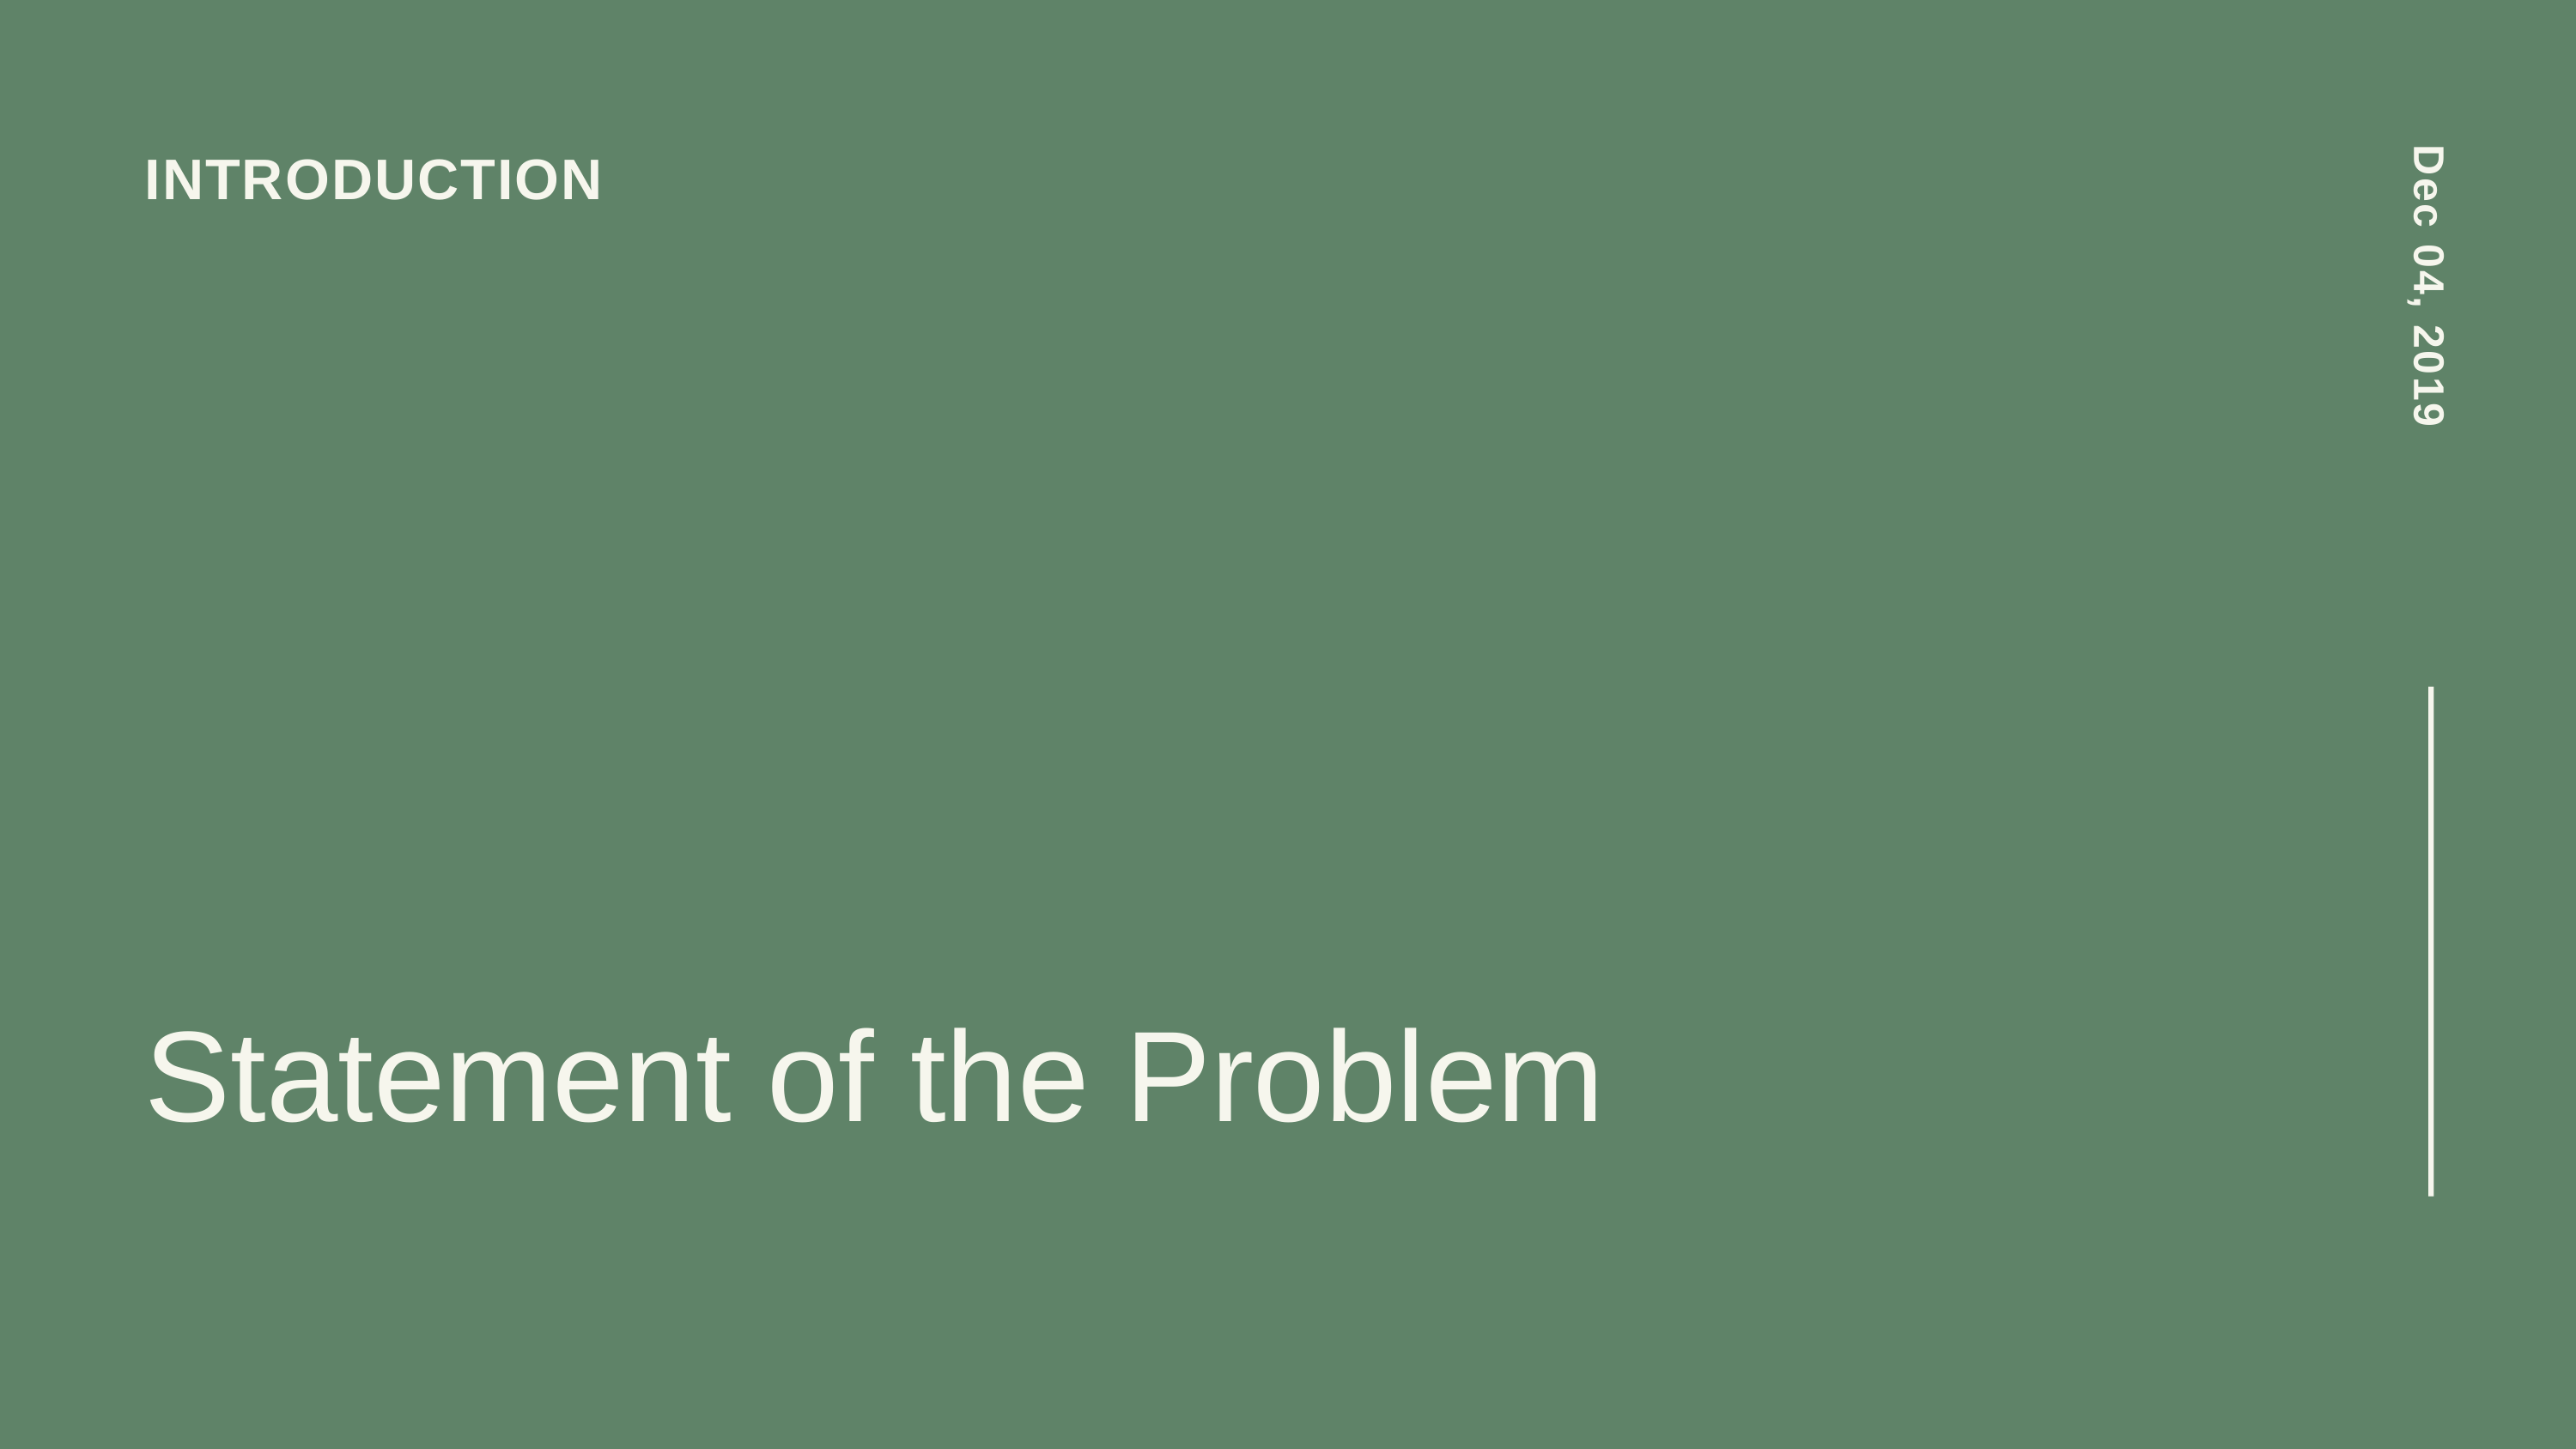

INTRODUCTION
Dec 04, 2019

Statement of the Problem